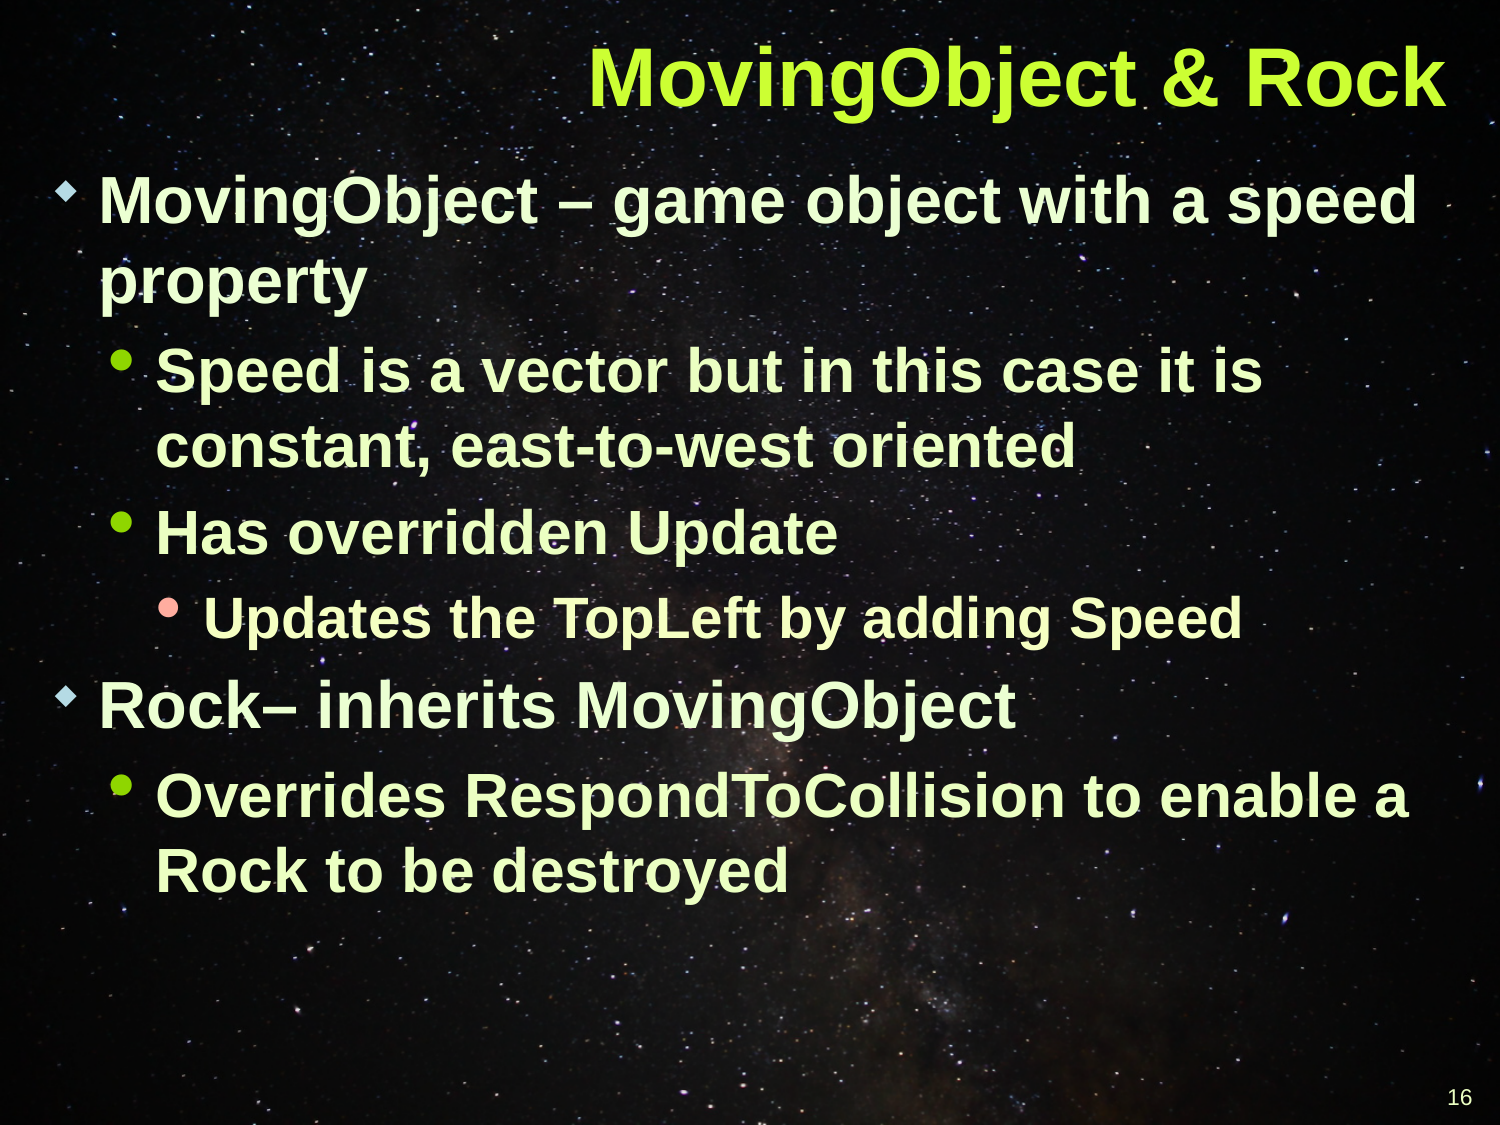

# MovingObject & Rock
MovingObject – game object with a speed property
Speed is a vector but in this case it is constant, east-to-west oriented
Has overridden Update
Updates the TopLeft by adding Speed
Rock– inherits MovingObject
Overrides RespondToCollision to enable a Rock to be destroyed
16